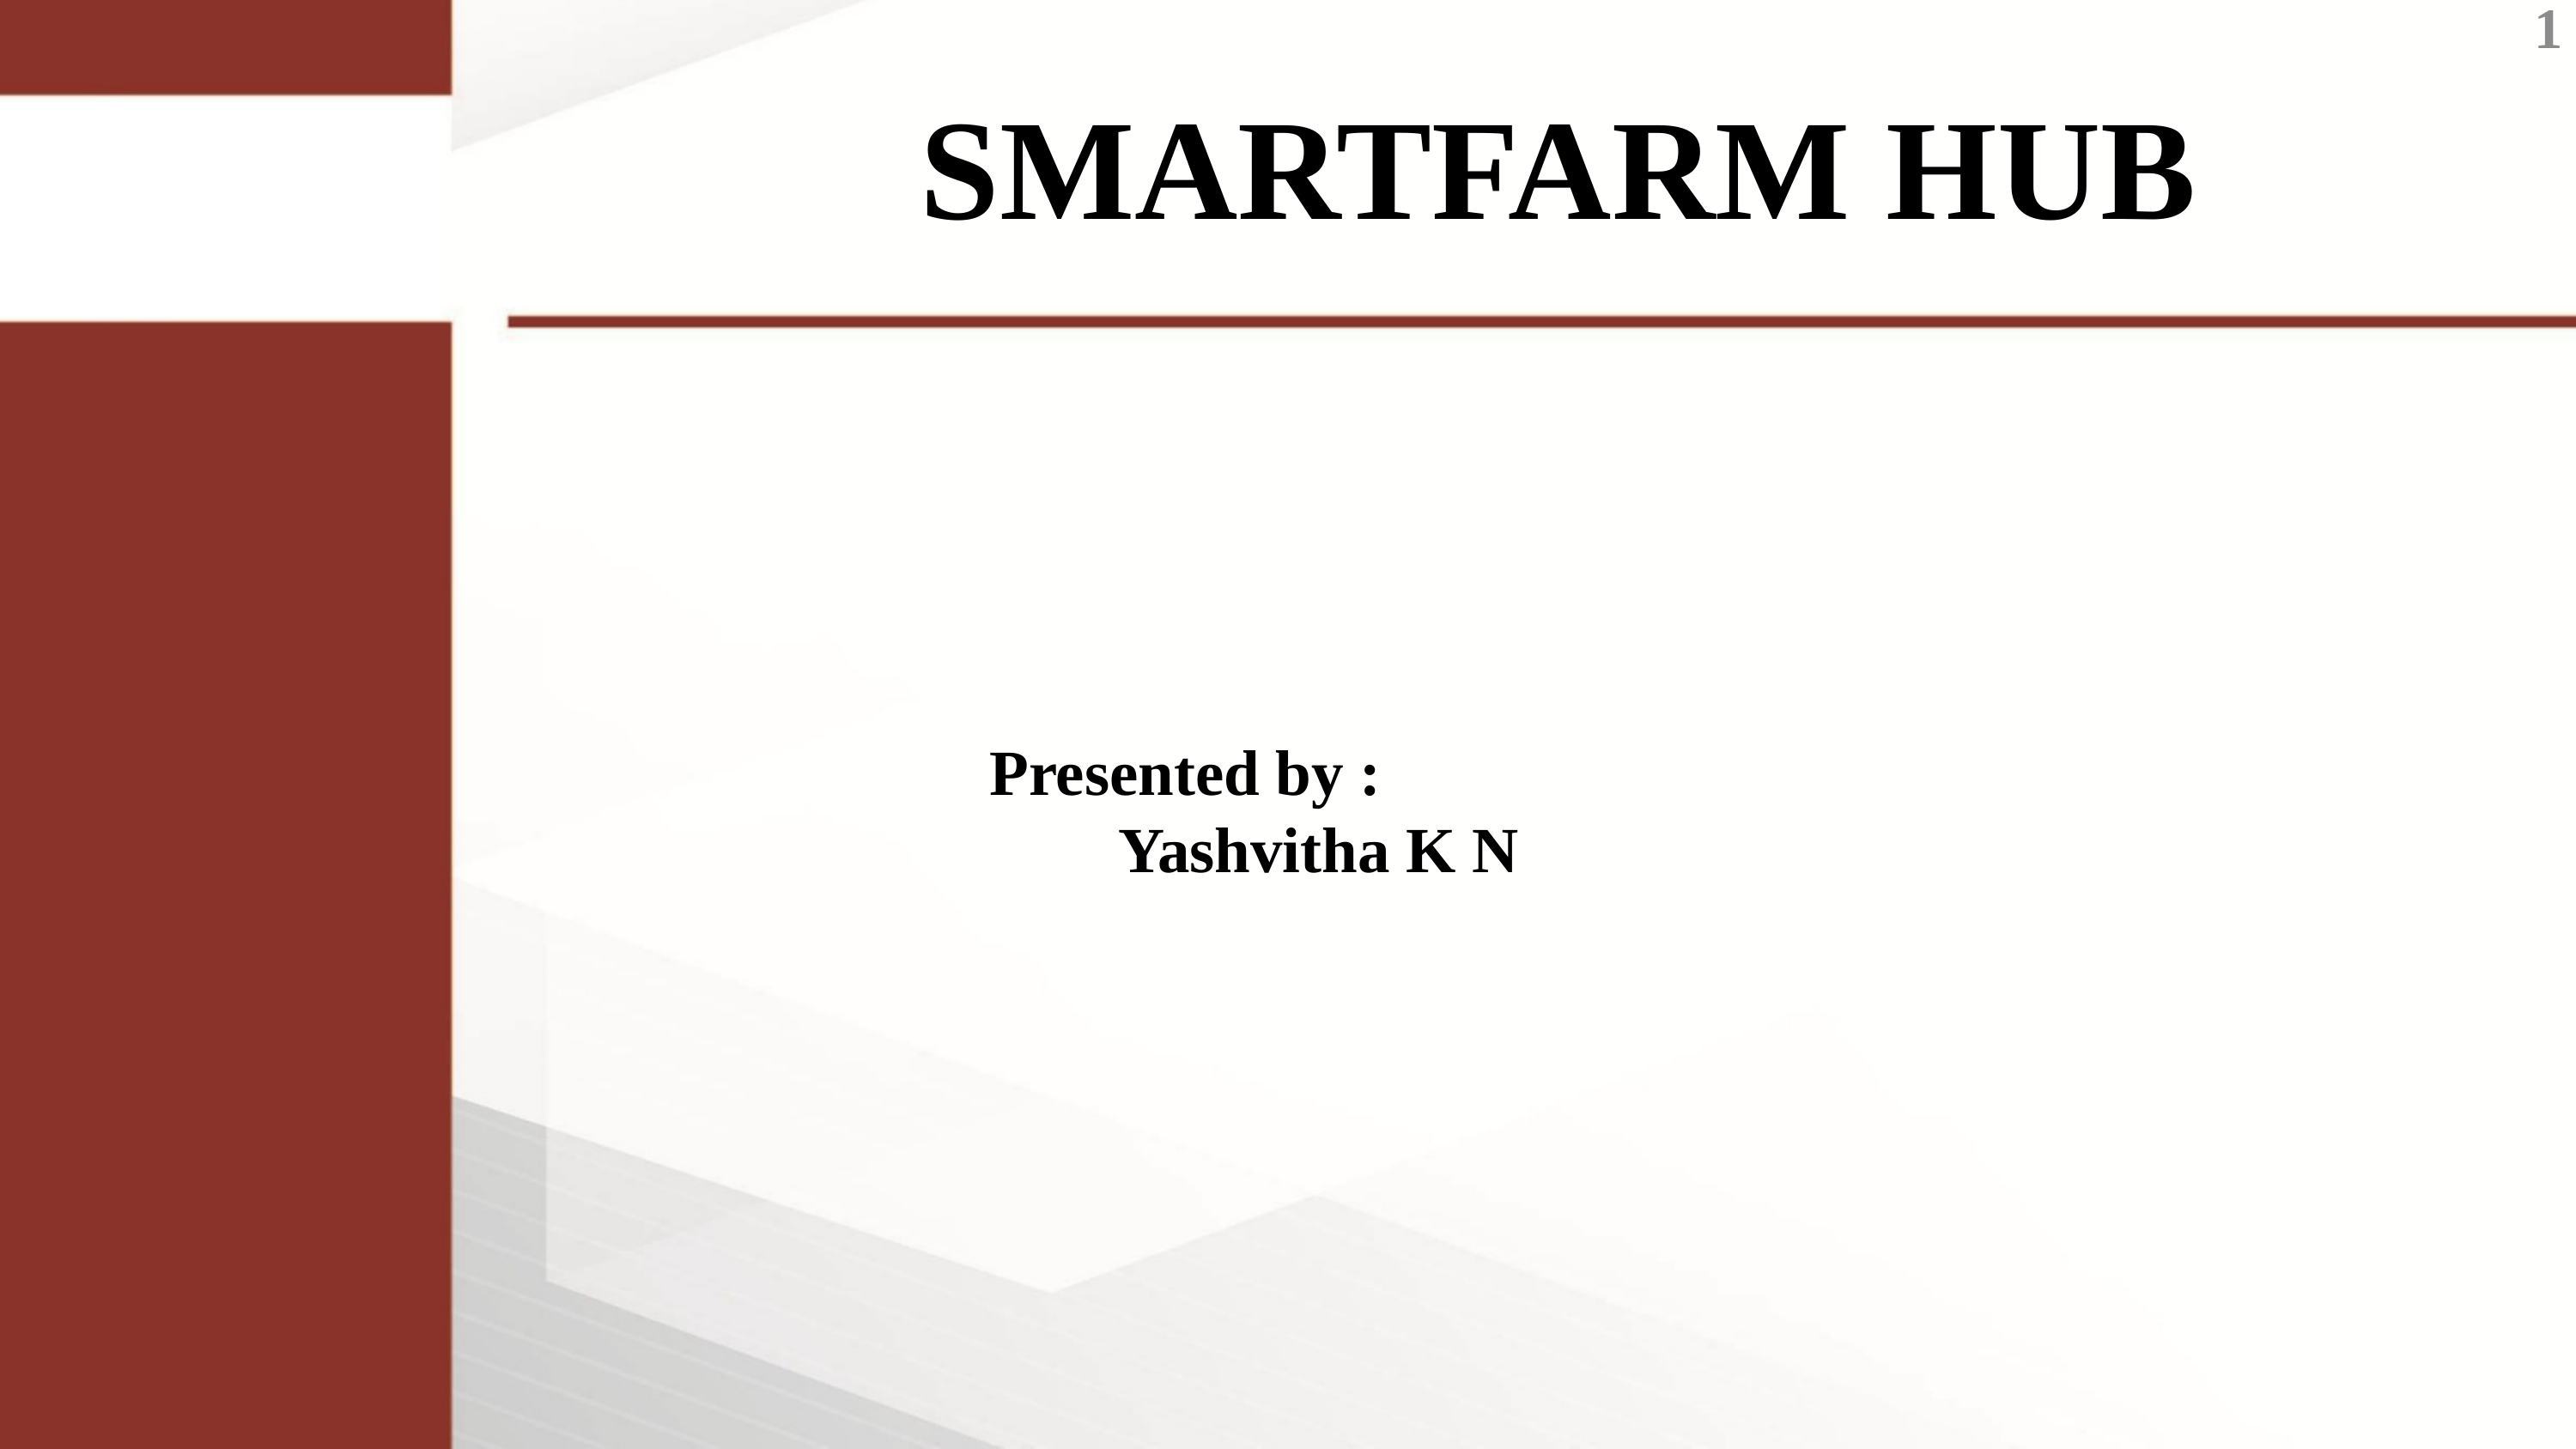

1
SMARTFARM HUB

				Presented by :
					Yashvitha K N